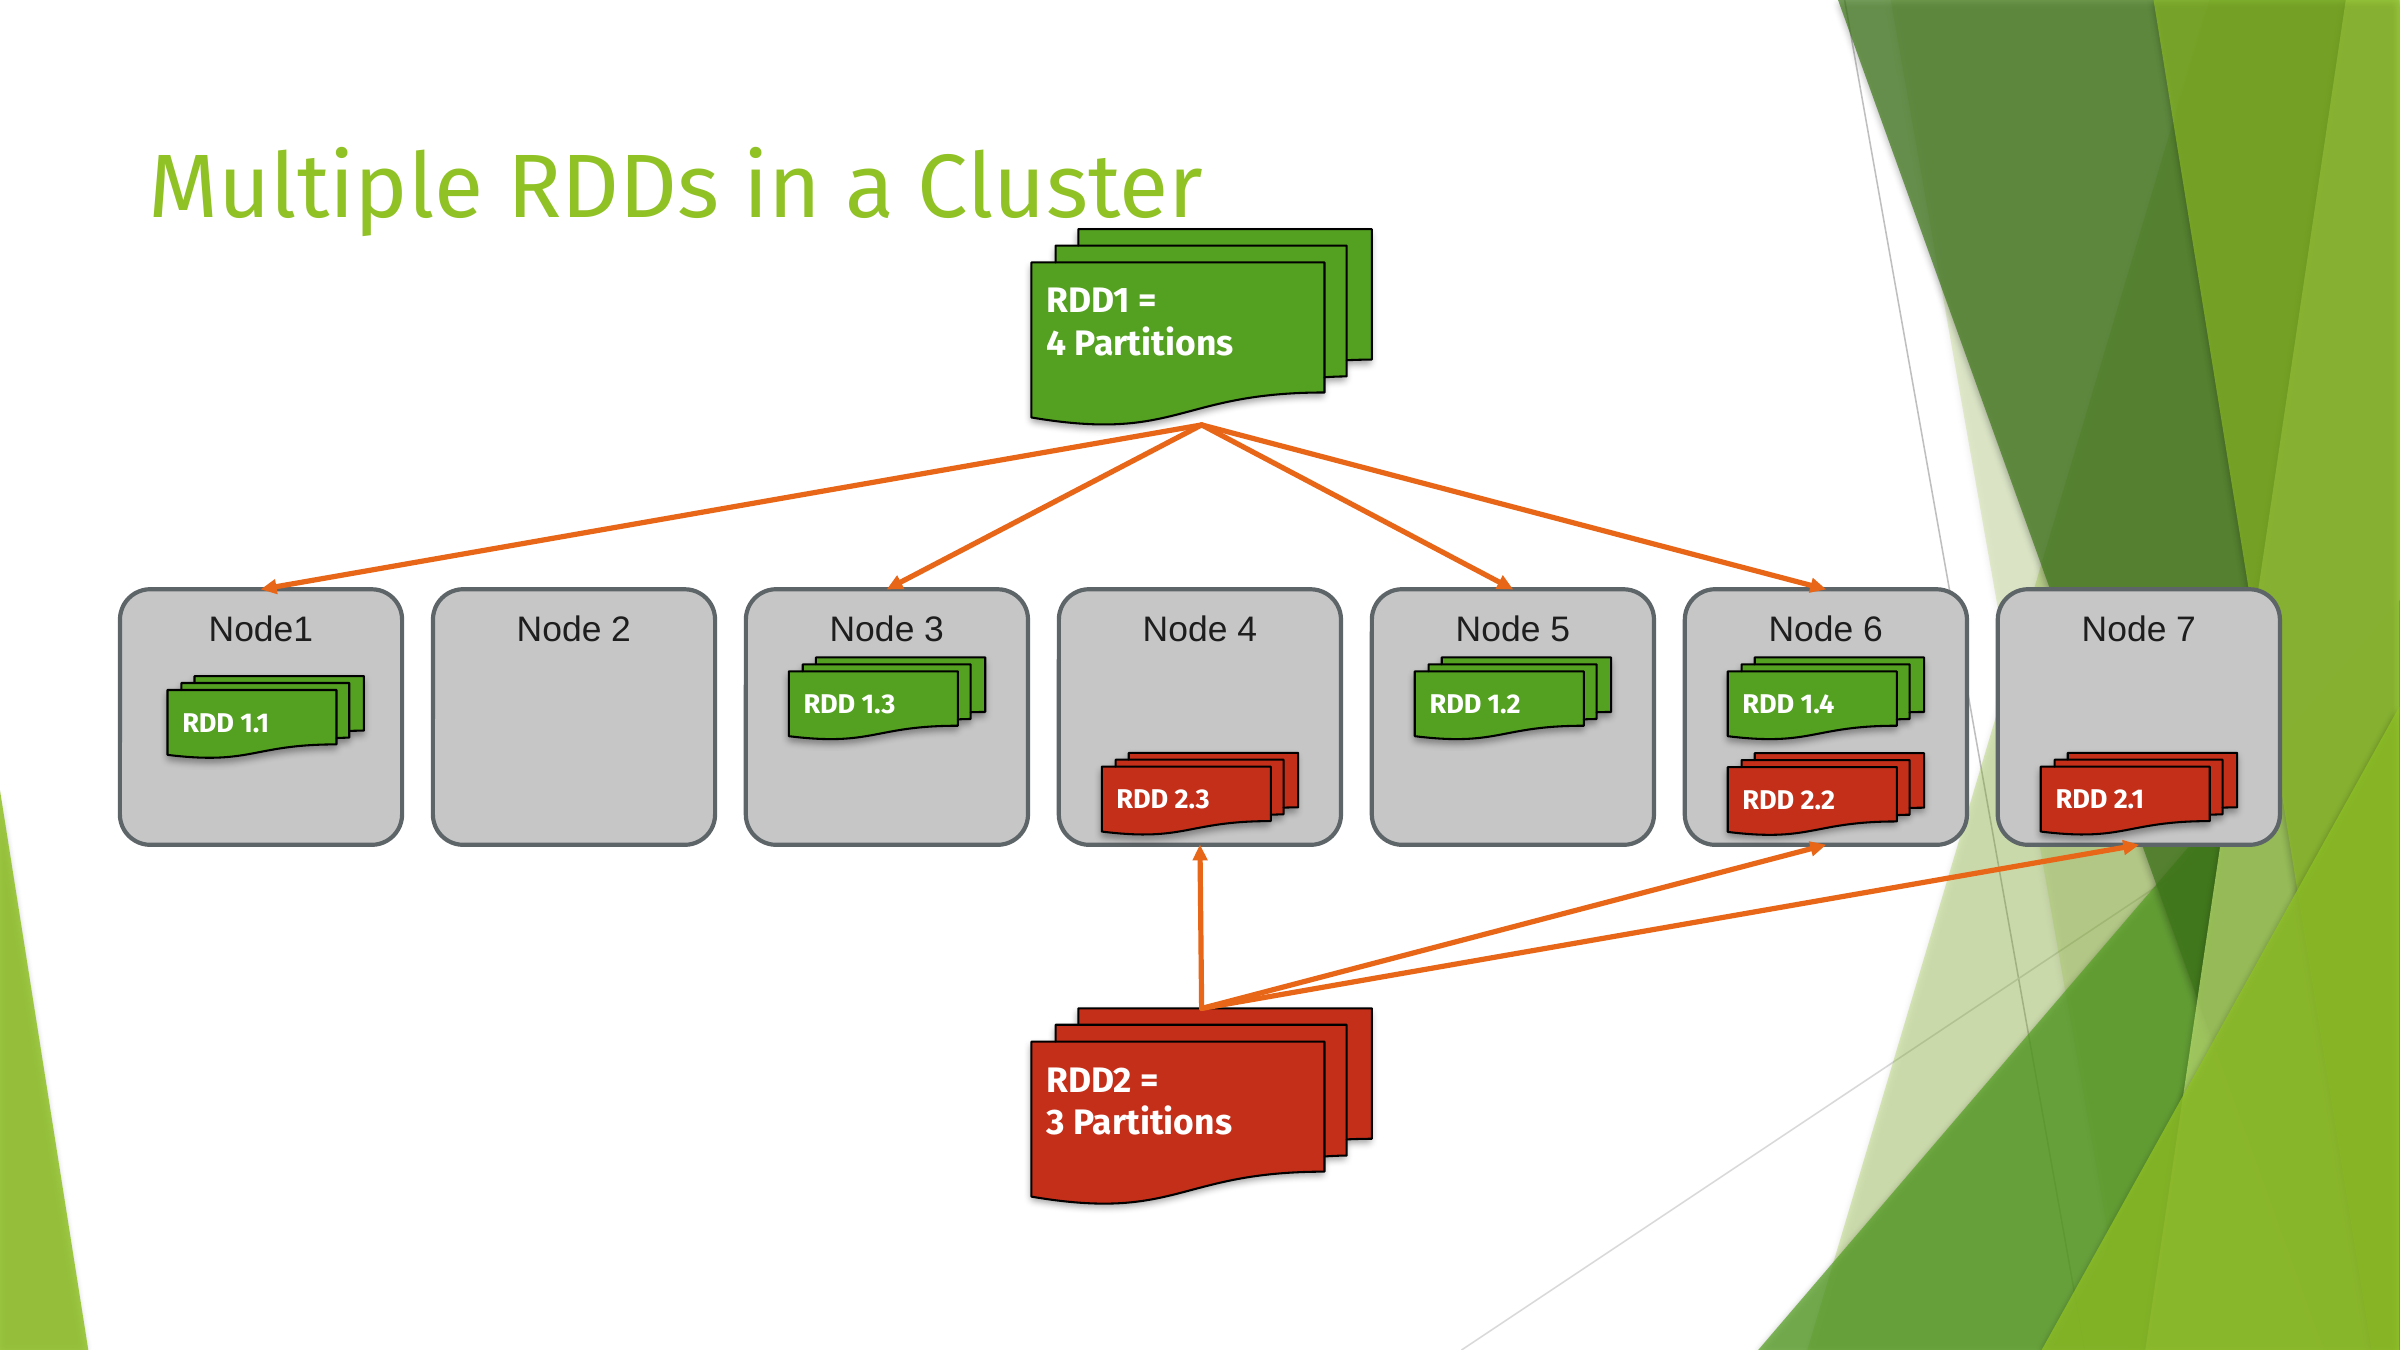

# Multiple RDDs in a Cluster
RDD1 =
4 Partitions
Node1
Node 2
Node 3
Node 4
Node 5
Node 6
Node 7
RDD 1.3
RDD 1.2
RDD 1.4
RDD 1.1
RDD 2.3
RDD 2.1
RDD 2.2
RDD2 =
3 Partitions